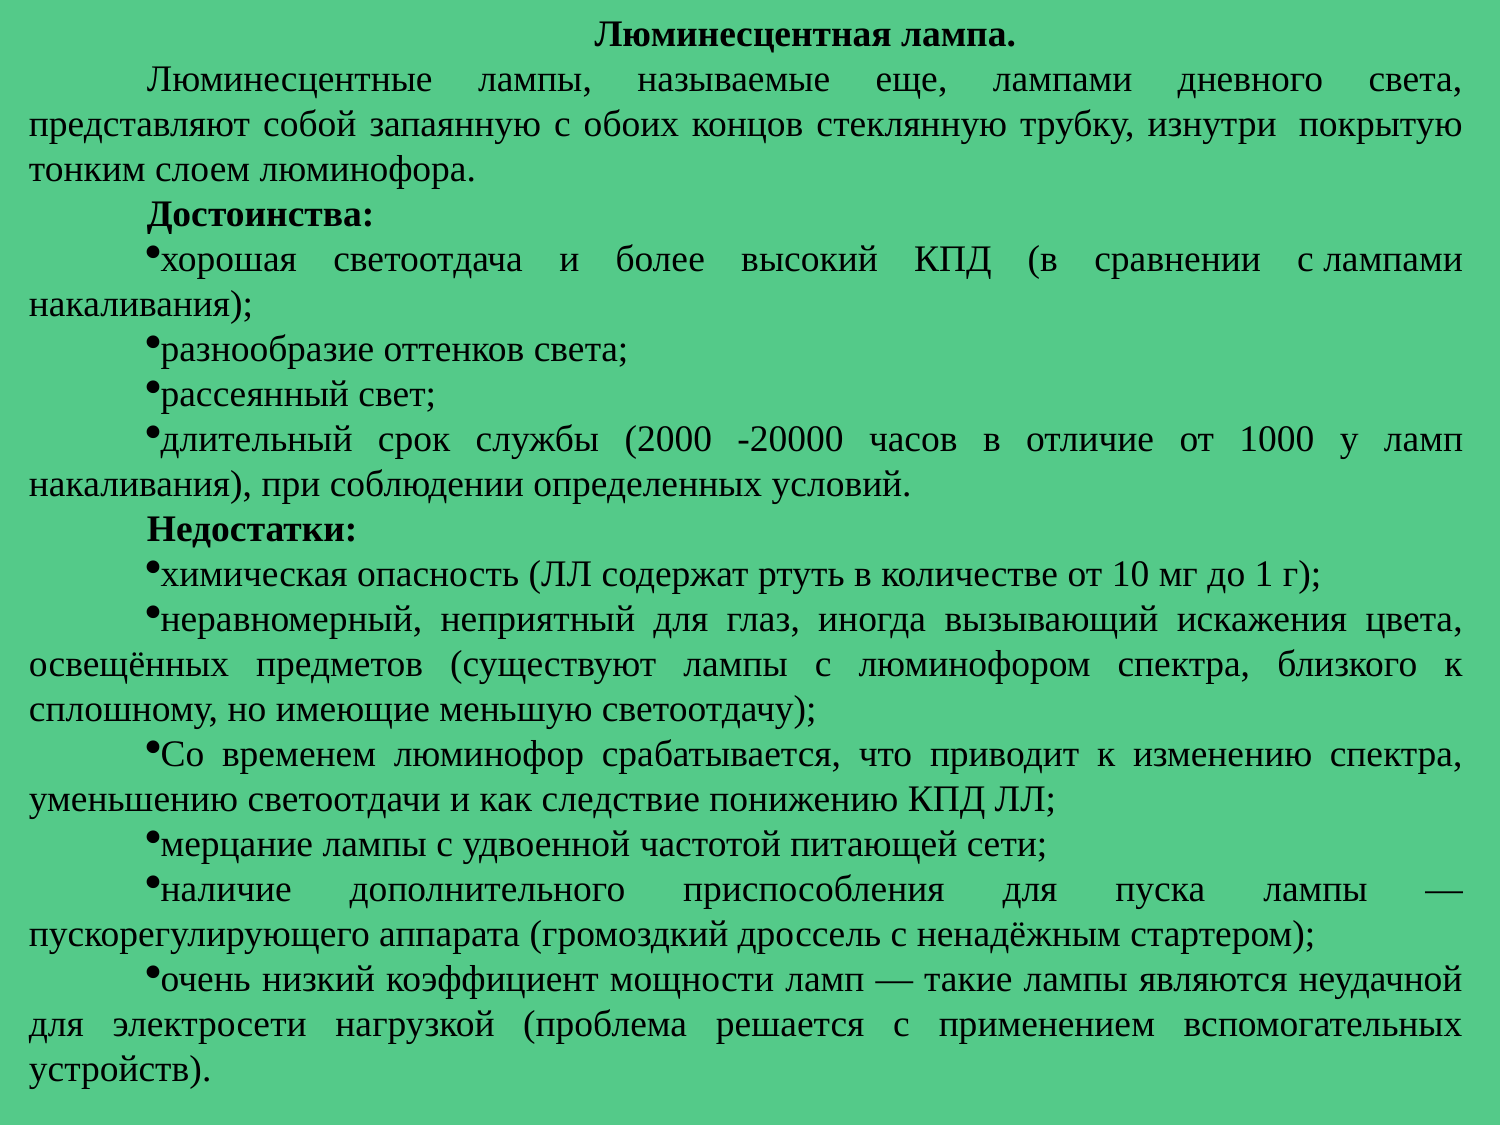

Люминесцентная лампа.
Люминесцентные лампы, называемые еще, лампами дневного света, представляют собой запаянную с обоих концов стеклянную трубку, изнутри  покрытую тонким слоем люминофора.
Достоинства:
хорошая светоотдача и более высокий КПД (в сравнении с лампами накаливания);
разнообразие оттенков света;
рассеянный свет;
длительный срок службы (2000 -20000 часов в отличие от 1000 у ламп накаливания), при соблюдении определенных условий.
Недостатки:
химическая опасность (ЛЛ содержат ртуть в количестве от 10 мг до 1 г);
неравномерный, неприятный для глаз, иногда вызывающий искажения цвета, освещённых предметов (существуют лампы с люминофором спектра, близкого к сплошному, но имеющие меньшую светоотдачу);
Со временем люминофор срабатывается, что приводит к изменению спектра, уменьшению светоотдачи и как следствие понижению КПД ЛЛ;
мерцание лампы с удвоенной частотой питающей сети;
наличие дополнительного приспособления для пуска лампы — пускорегулирующего аппарата (громоздкий дроссель с ненадёжным стартером);
очень низкий коэффициент мощности ламп — такие лампы являются неудачной для электросети нагрузкой (проблема решается с применением вспомогательных устройств).